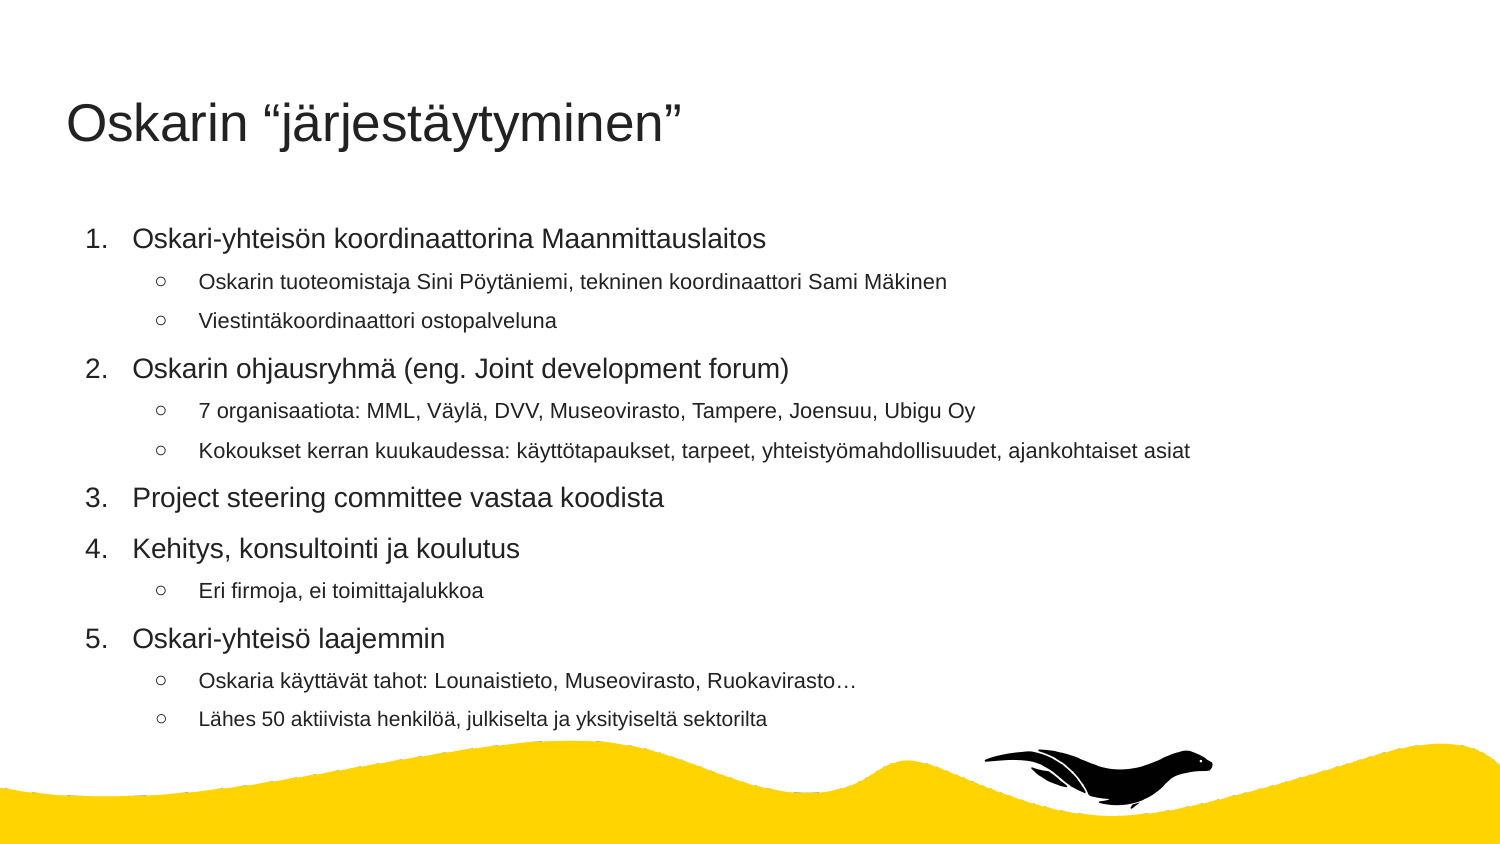

# Oskarin “järjestäytyminen”
Oskari-yhteisön koordinaattorina Maanmittauslaitos
Oskarin tuoteomistaja Sini Pöytäniemi, tekninen koordinaattori Sami Mäkinen
Viestintäkoordinaattori ostopalveluna
Oskarin ohjausryhmä (eng. Joint development forum)
7 organisaatiota: MML, Väylä, DVV, Museovirasto, Tampere, Joensuu, Ubigu Oy
Kokoukset kerran kuukaudessa: käyttötapaukset, tarpeet, yhteistyömahdollisuudet, ajankohtaiset asiat
Project steering committee vastaa koodista
Kehitys, konsultointi ja koulutus
Eri firmoja, ei toimittajalukkoa
Oskari-yhteisö laajemmin
Oskaria käyttävät tahot: Lounaistieto, Museovirasto, Ruokavirasto…
Lähes 50 aktiivista henkilöä, julkiselta ja yksityiseltä sektorilta